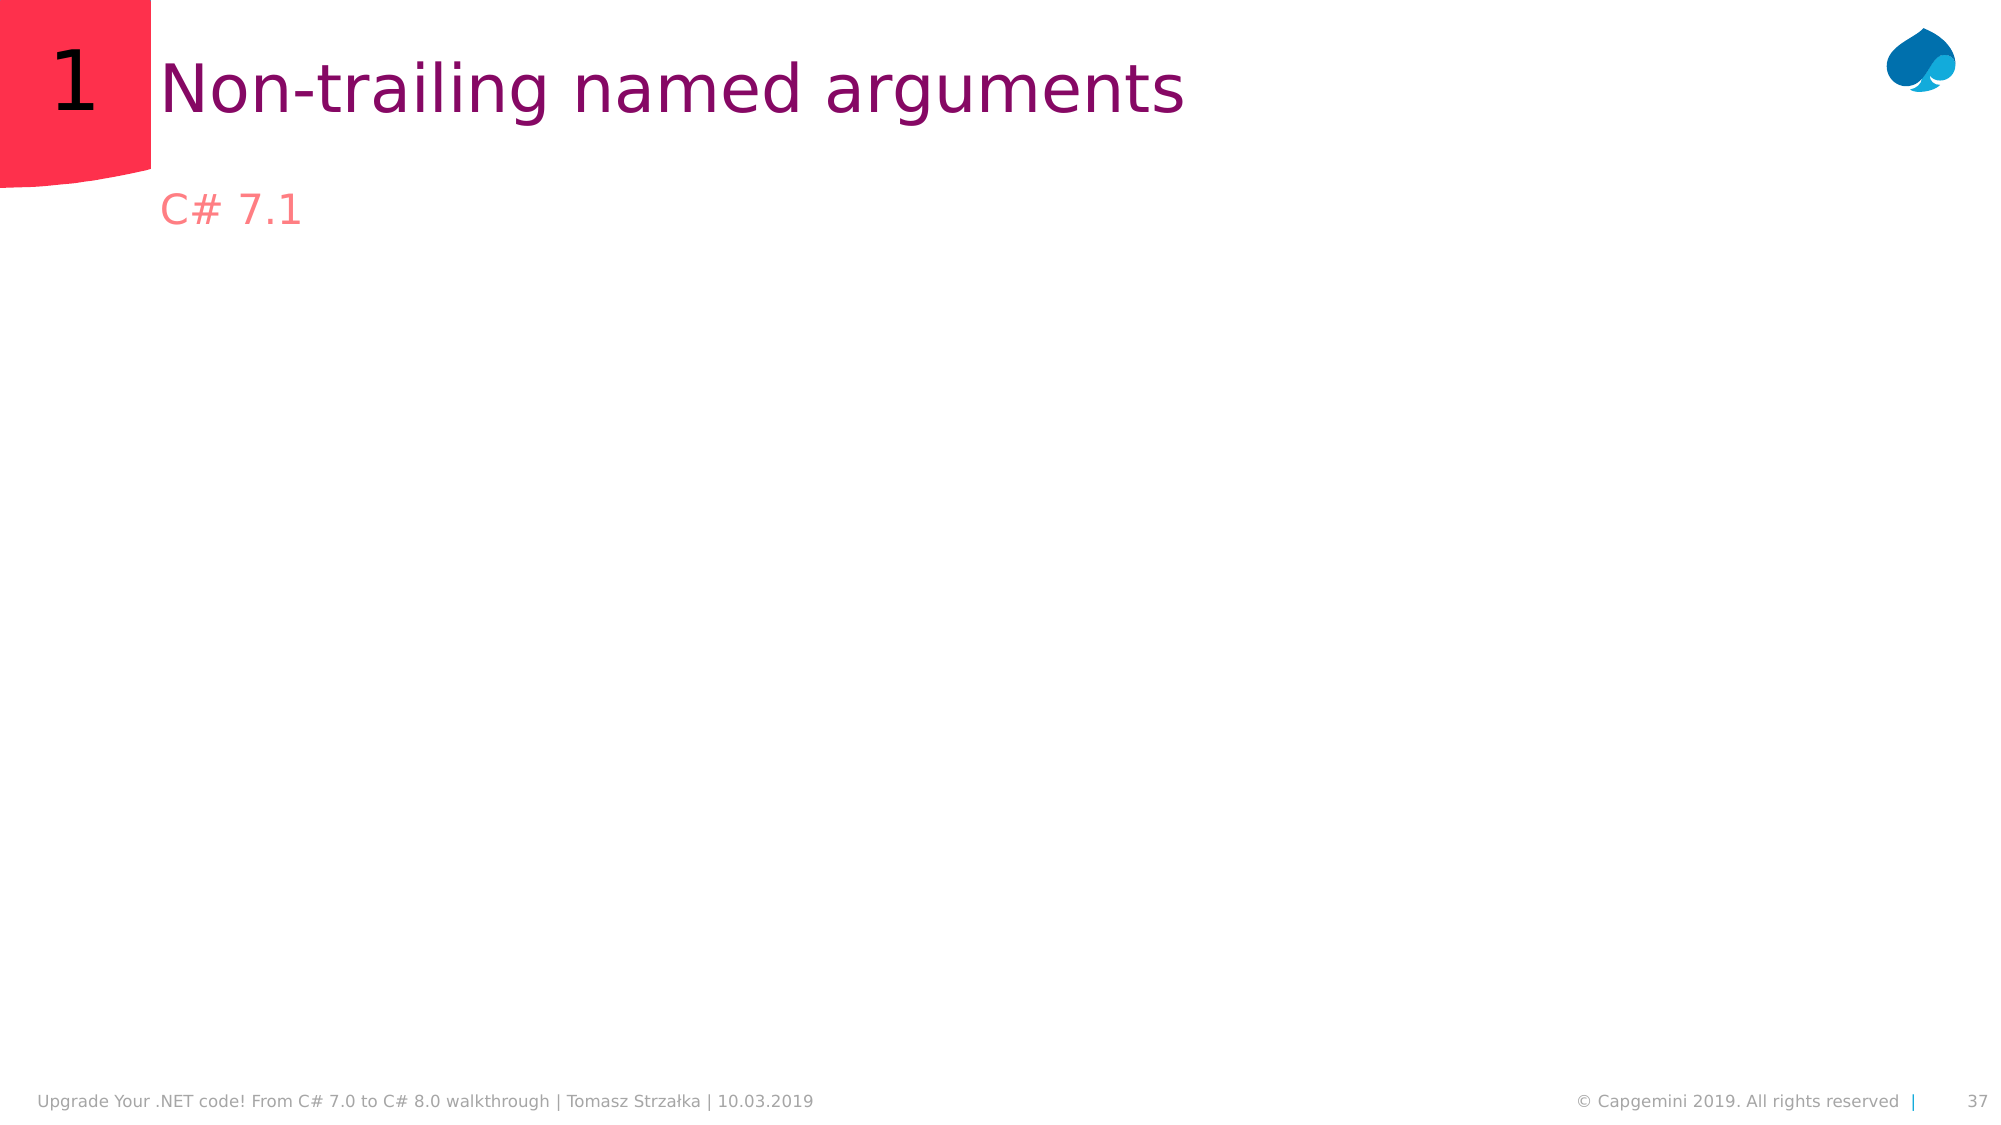

# Non-trailing named arguments
1
C# 7.1